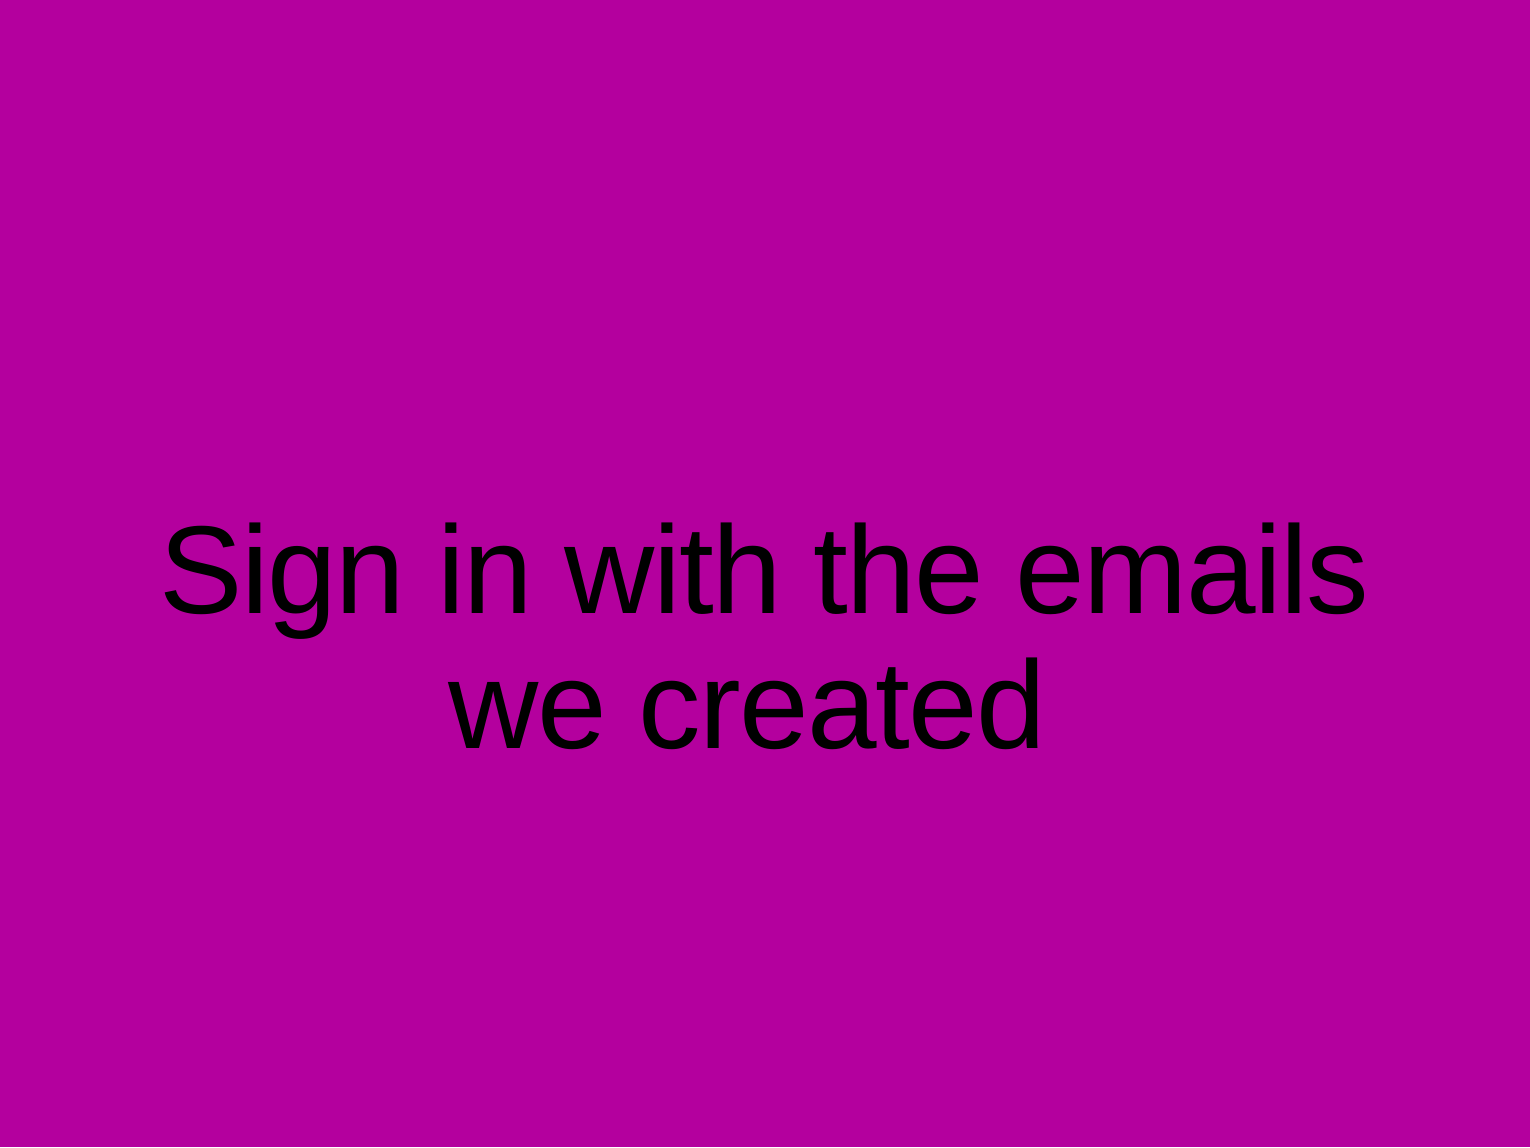

# Sign in with the emails we created